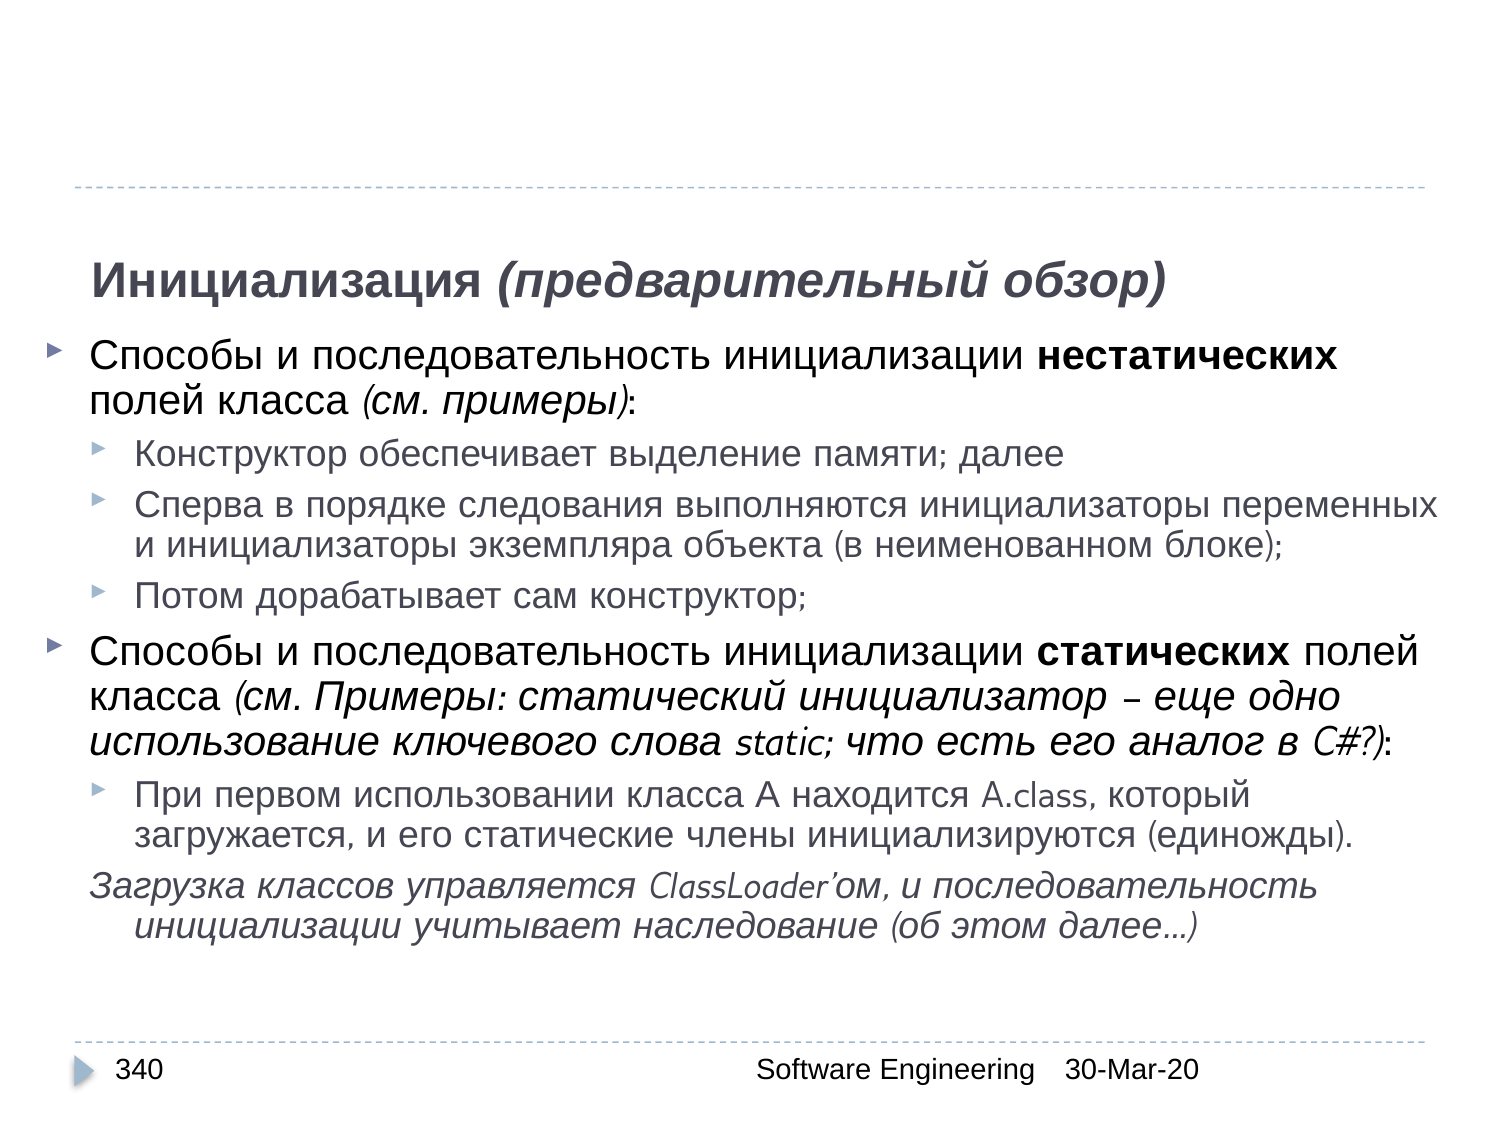

# Инициализация (предварительный обзор)
Способы и последовательность инициализации нестатических полей класса (см. примеры):
Конструктор обеспечивает выделение памяти; далее
Сперва в порядке следования выполняются инициализаторы переменных и инициализаторы экземпляра объекта (в неименованном блоке);
Потом дорабатывает сам конструктор;
Способы и последовательность инициализации статических полей класса (см. Примеры: статический инициализатор – еще одно использование ключевого слова static; что есть его аналог в C#?):
При первом использовании класса А находится A.class, который загружается, и его статические члены инициализируются (единожды).
Загрузка классов управляется ClassLoader’ом, и последовательность инициализации учитывает наследование (об этом далее...)

340
Software Engineering
30-Mar-20